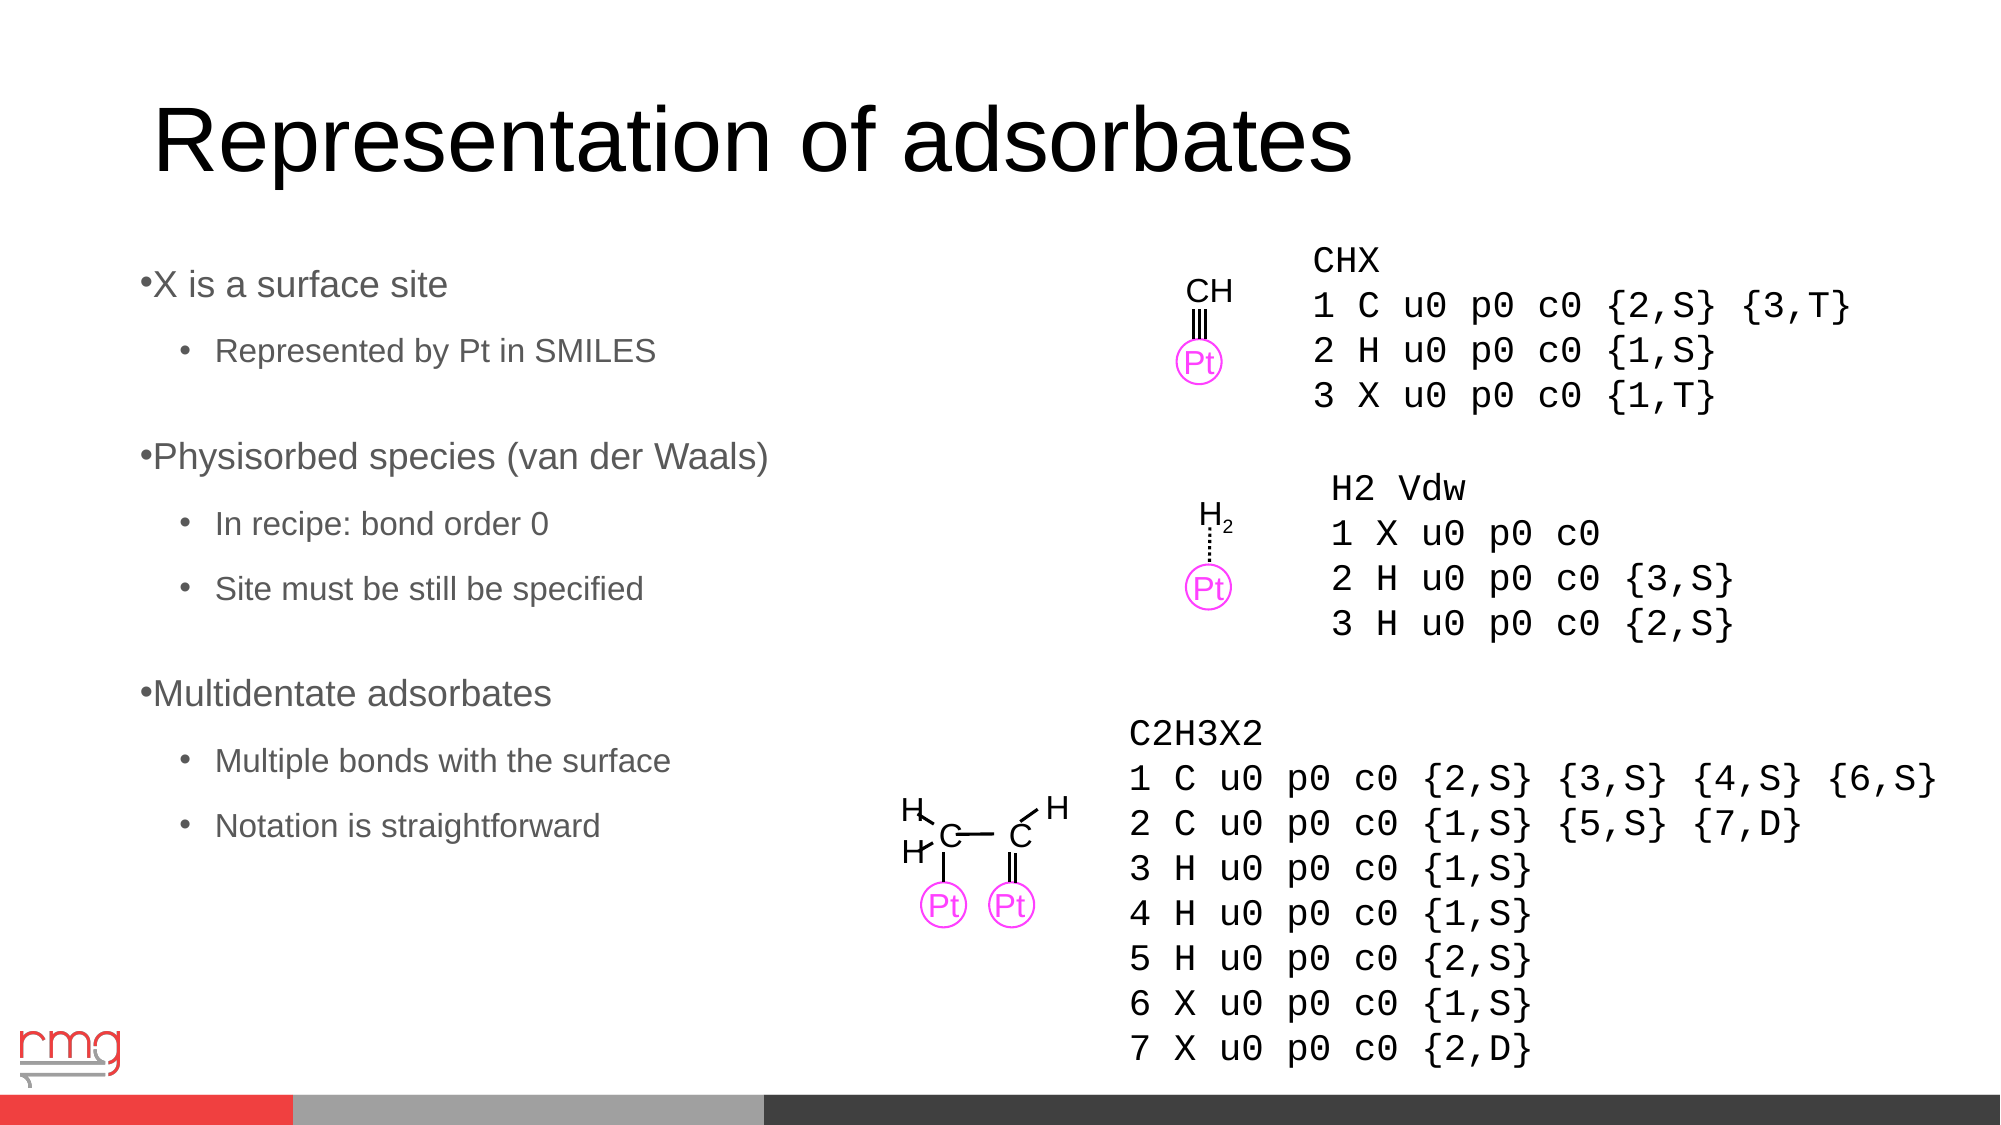

Representation of adsorbates
CHX
1 C u0 p0 c0 {2,S} {3,T}
2 H u0 p0 c0 {1,S}
3 X u0 p0 c0 {1,T}
X is a surface site
Represented by Pt in SMILES
Physisorbed species (van der Waals)
In recipe: bond order 0
Site must be still be specified
Multidentate adsorbates
Multiple bonds with the surface
Notation is straightforward

CH
Pt

H2 Vdw
1 X u0 p0 c0
2 H u0 p0 c0 {3,S}
3 H u0 p0 c0 {2,S}
H2
Pt

C2H3X2
1 C u0 p0 c0 {2,S} {3,S} {4,S} {6,S}
2 C u0 p0 c0 {1,S} {5,S} {7,D}
3 H u0 p0 c0 {1,S}
4 H u0 p0 c0 {1,S}
5 H u0 p0 c0 {2,S}
6 X u0 p0 c0 {1,S}
7 X u0 p0 c0 {2,D}
H
H
C
C
H
Pt
Pt